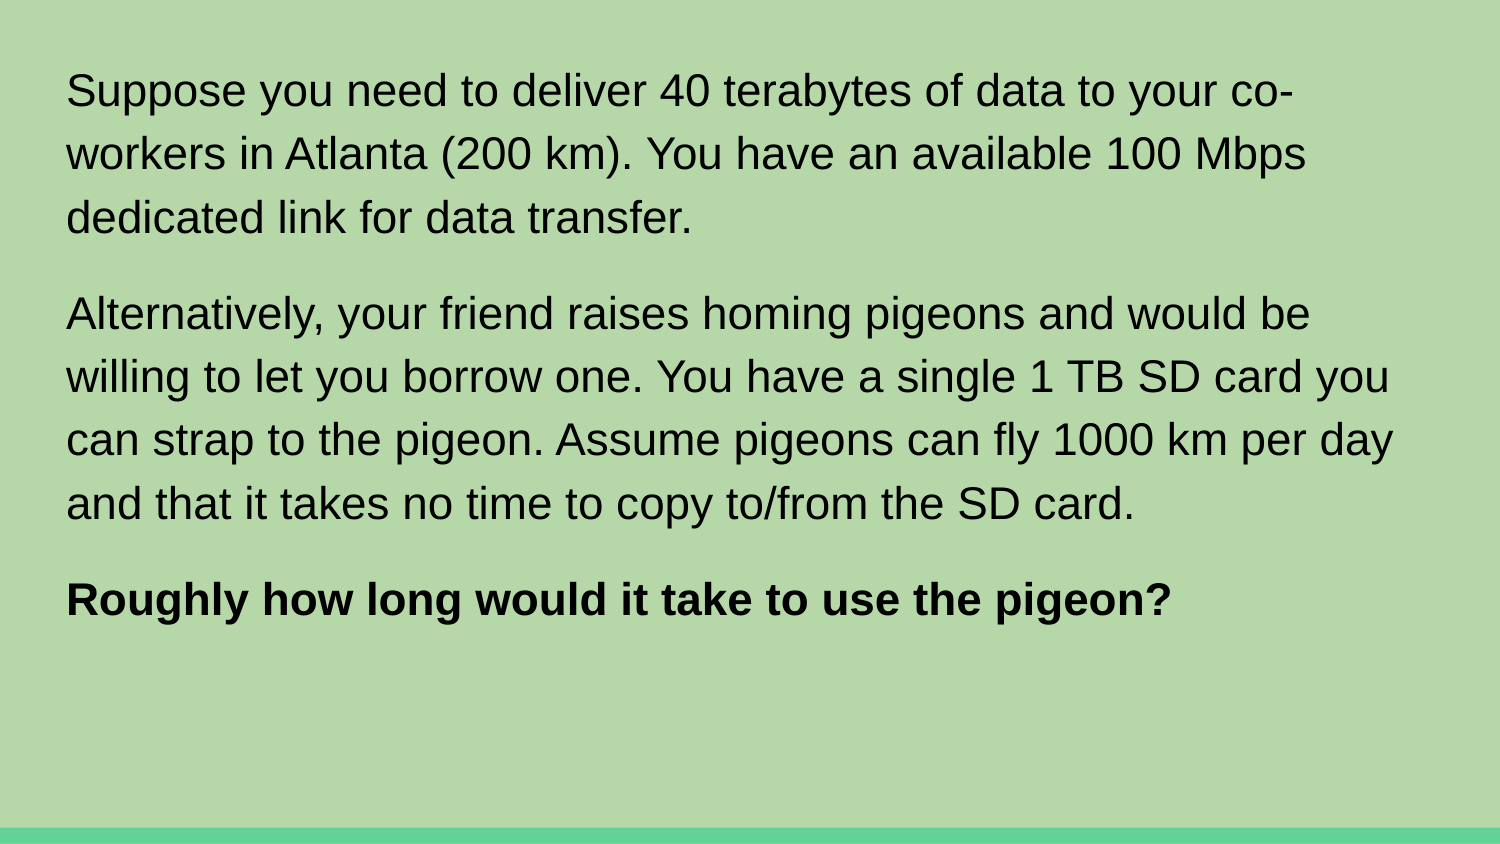

Suppose you need to deliver 40 terabytes of data to your co-workers in Atlanta (200 km). You have an available 100 Mbps dedicated link for data transfer.
Alternatively, your friend raises homing pigeons and would be willing to let you borrow one. You have a single 1 TB SD card you can strap to the pigeon. Assume pigeons can fly 1000 km per day and that it takes no time to copy to/from the SD card.
Roughly how long would it take to use the pigeon?